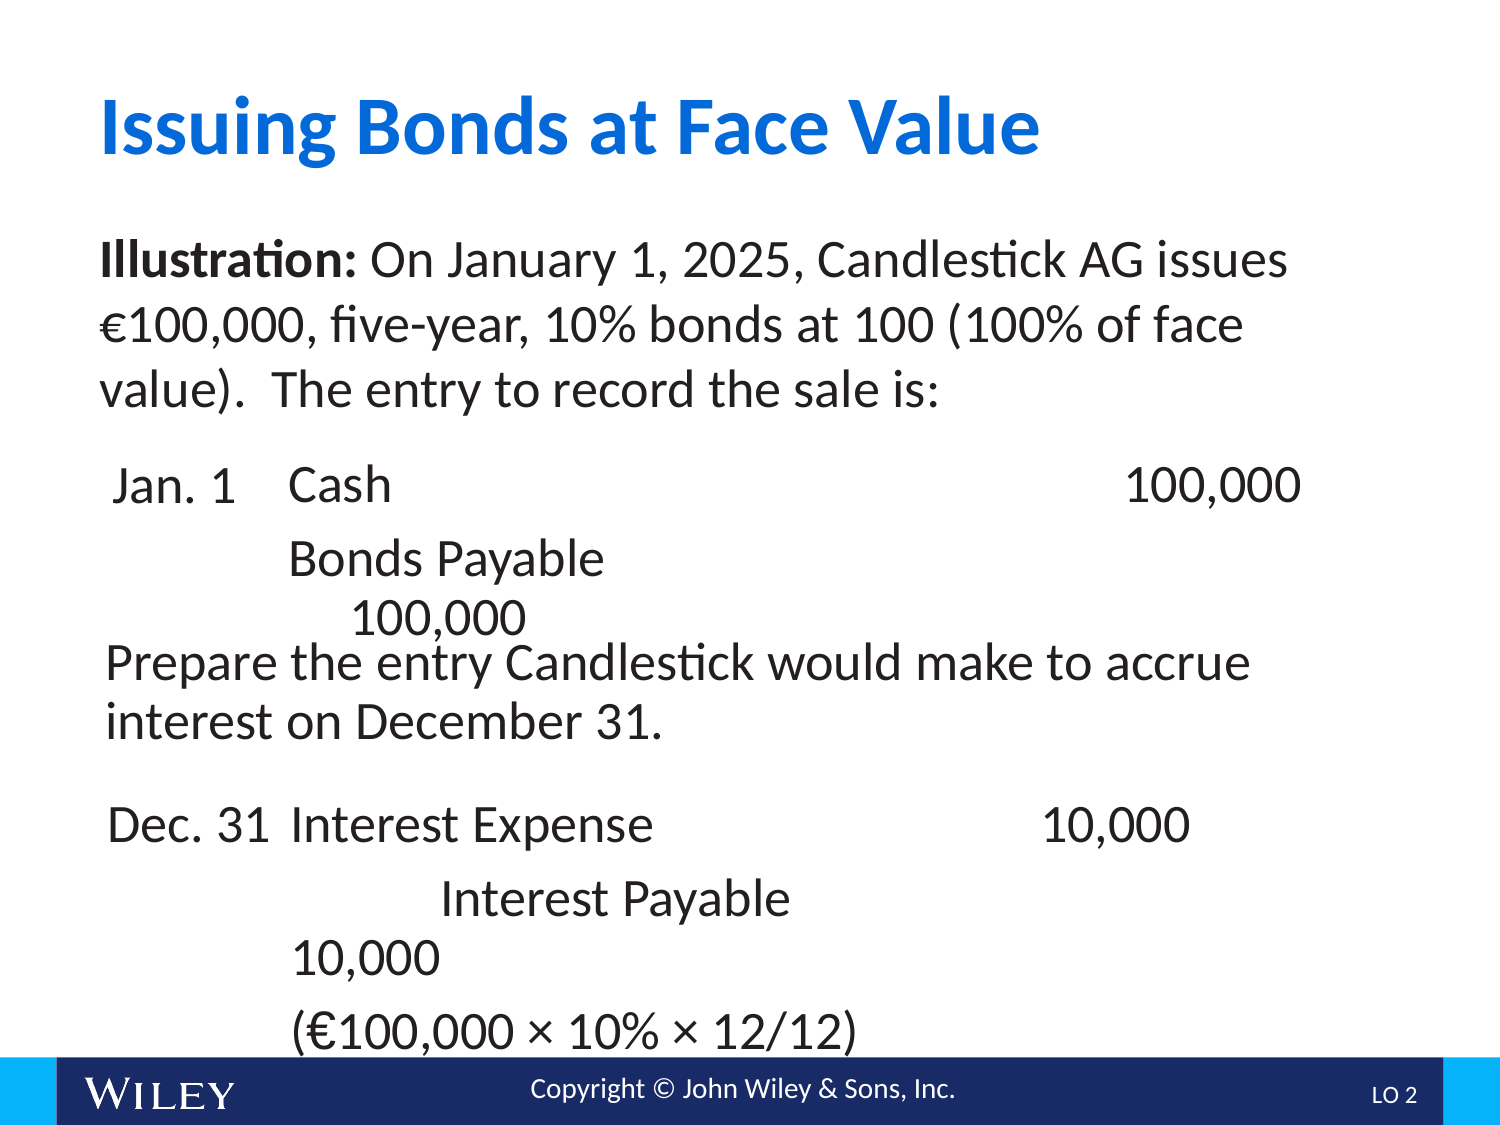

# Issuing Bonds at Face Value
Illustration: On January 1, 2025, Candlestick AG issues €100,000, five-year, 10% bonds at 100 (100% of face value).  The entry to record the sale is:
Jan. 1
Cash					       100,000
Bonds Payable					        100,000
Prepare the entry Candlestick would make to accrue interest on December 31.
Dec. 31
Interest Expense			10,000
	Interest Payable				10,000
(€100,000 × 10% × 12/12)
L O 2